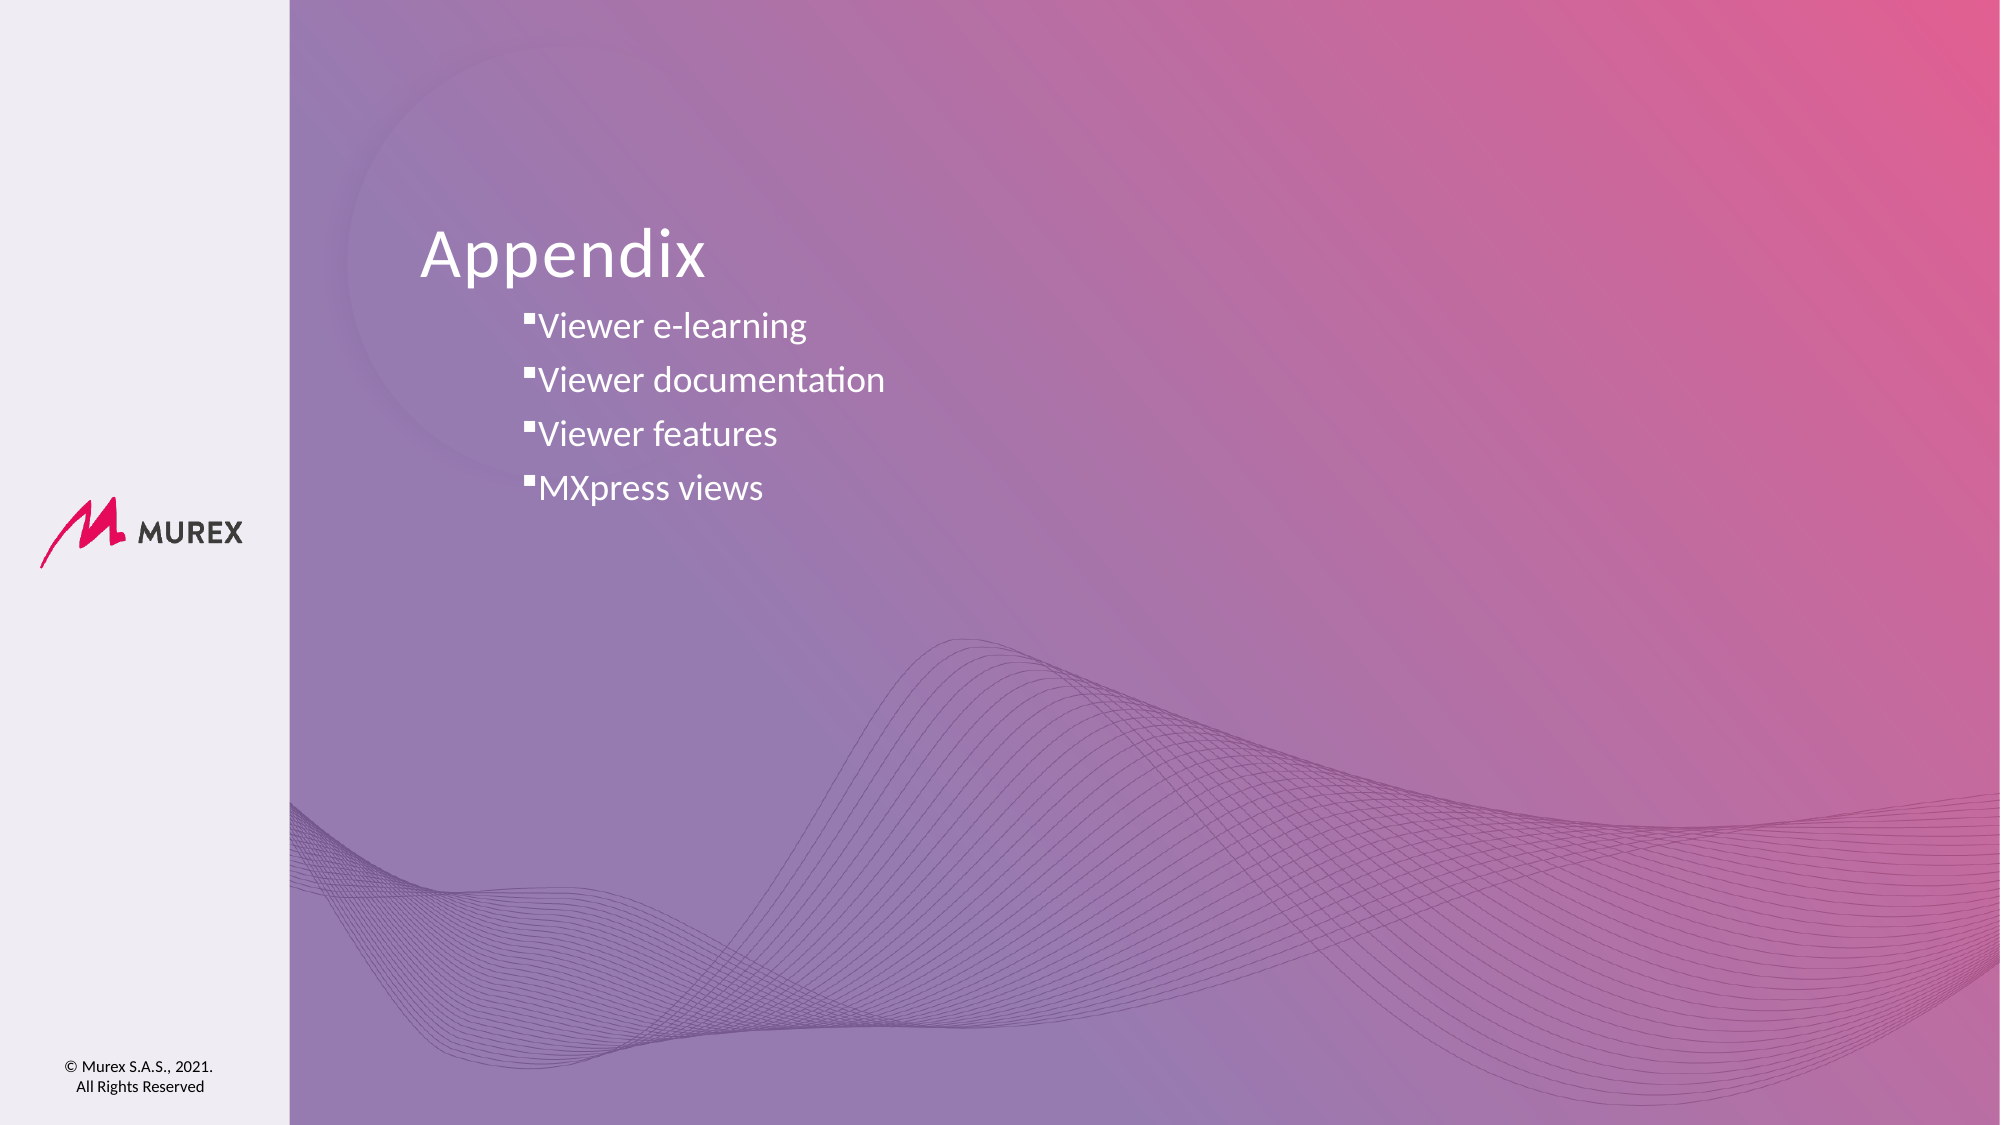

# Appendix
Viewer e-learning
Viewer documentation
Viewer features
MXpress views